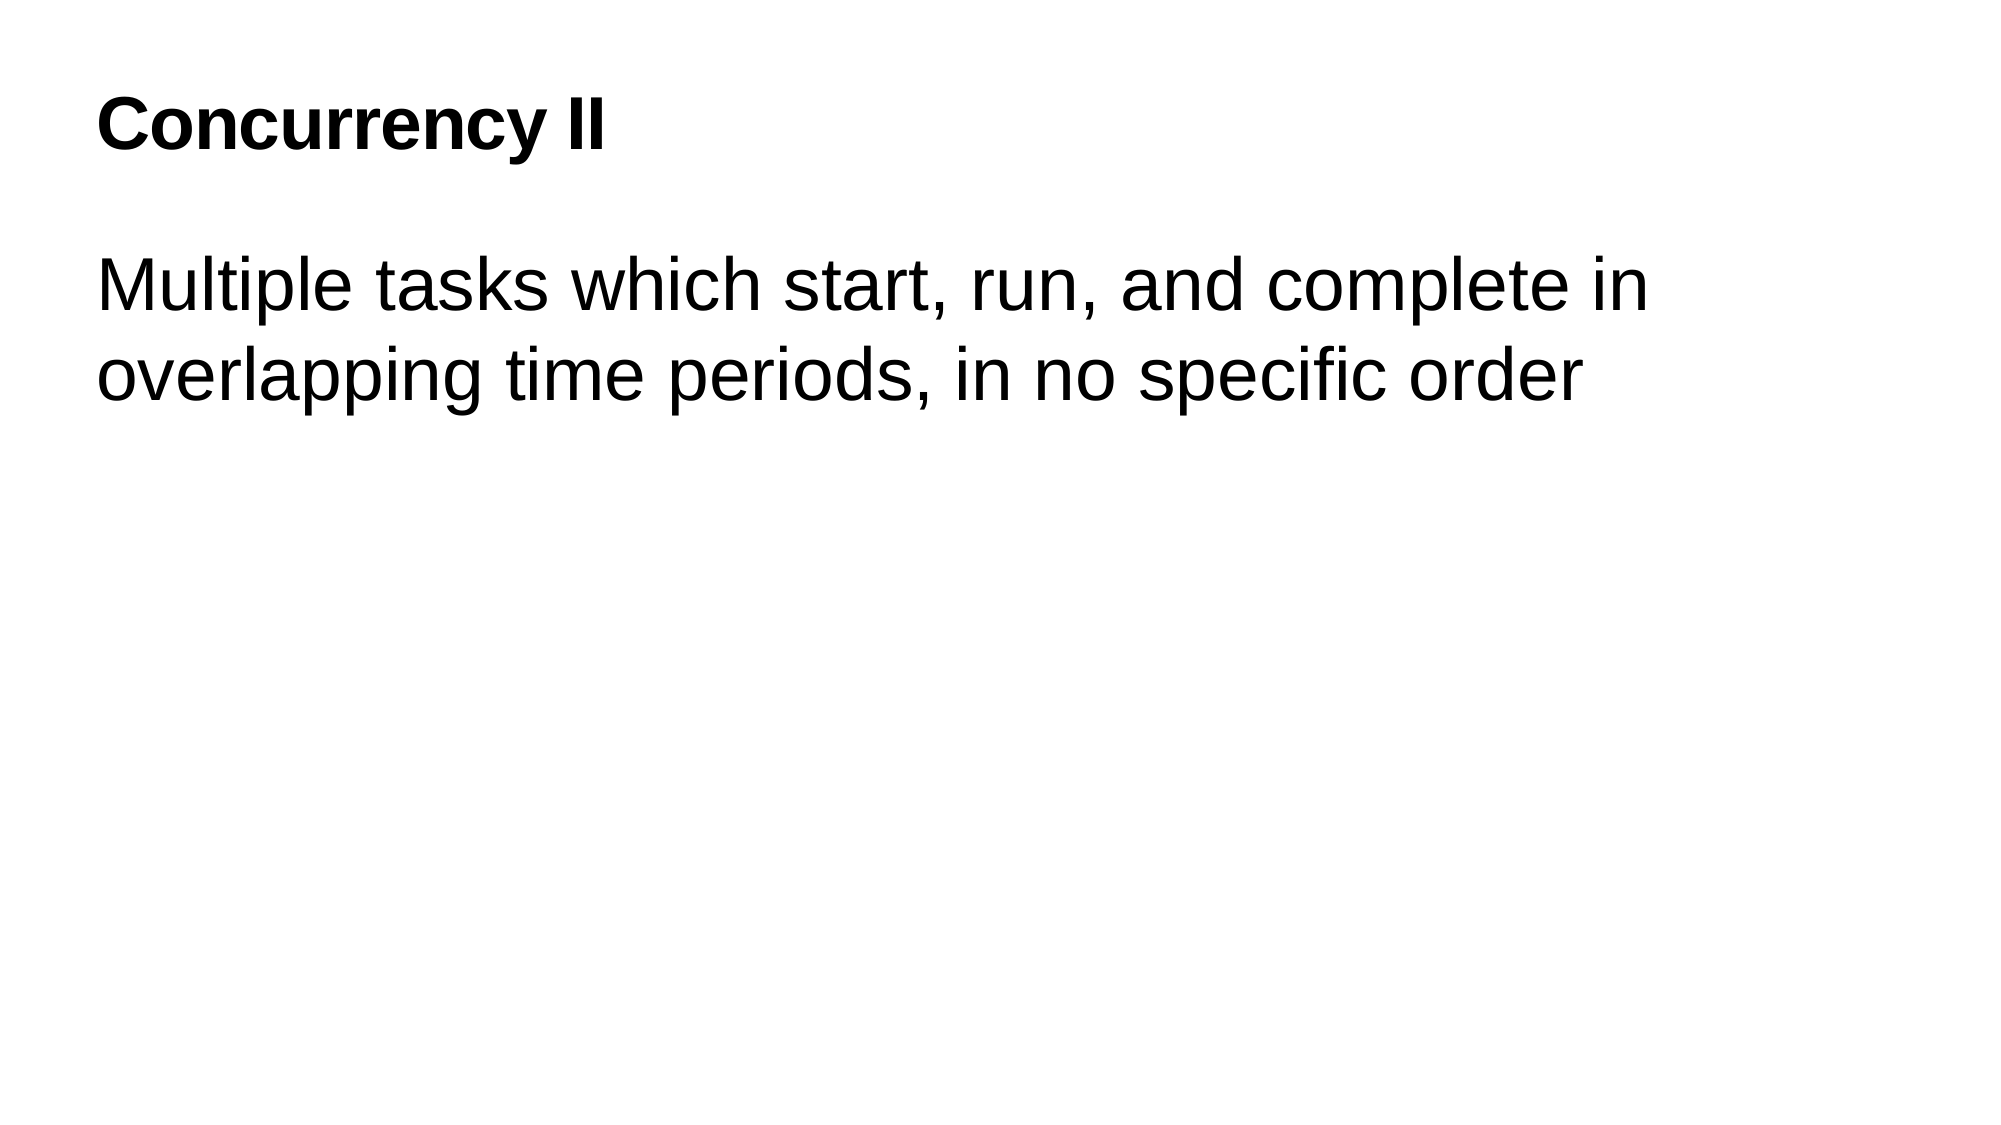

# Concurrency II
Multiple tasks which start, run, and complete in overlapping time periods, in no specific order